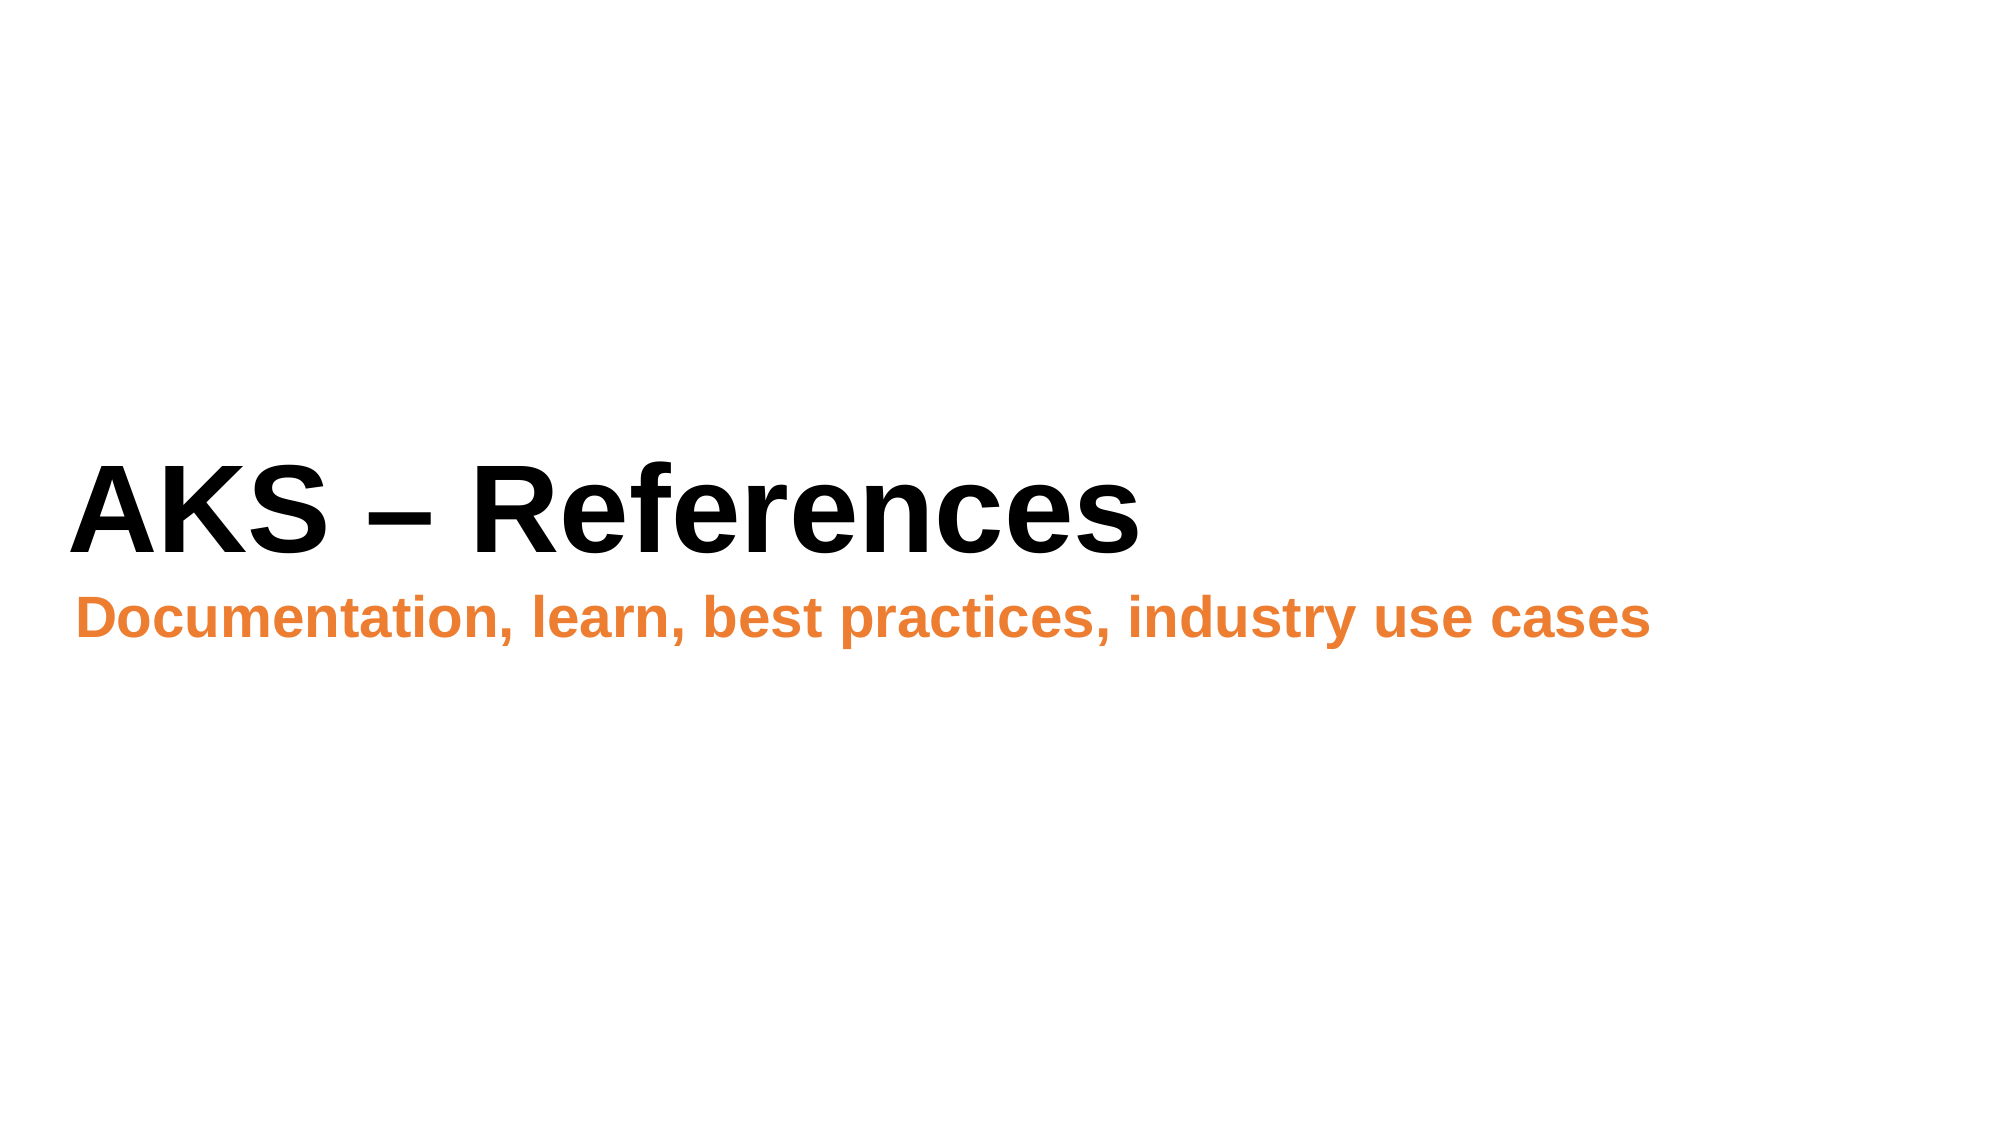

# AKS – References
Documentation, learn, best practices, industry use cases